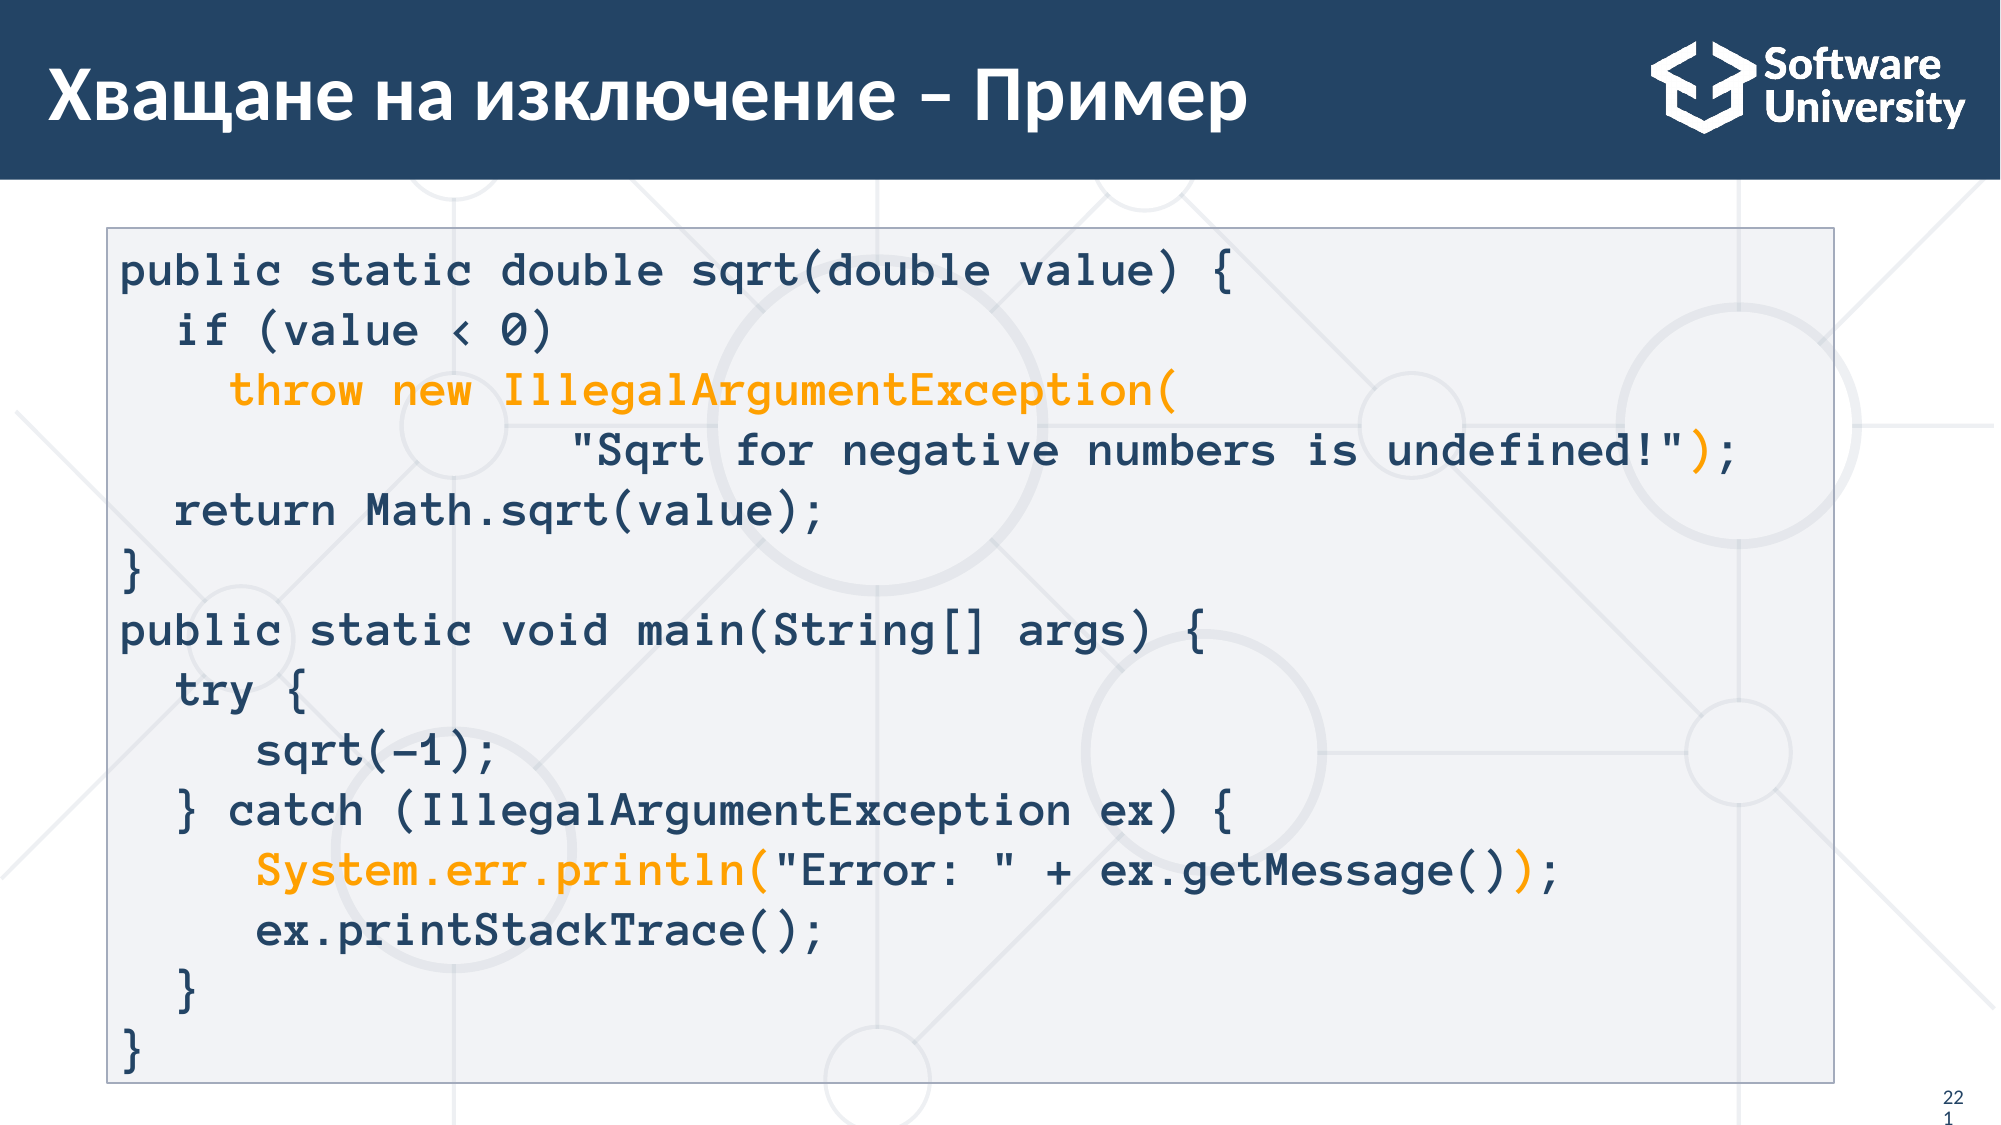

# Хващане на изключение – Пример
public static double sqrt(double value) {
  if (value < 0)
    throw new IllegalArgumentException(
			"Sqrt for negative numbers is undefined!");
  return Math.sqrt(value);
}
public static void main(String[] args) {
  try {
     sqrt(-1);
  } catch (IllegalArgumentException ex) {
     System.err.println("Error: " + ex.getMessage());
     ex.printStackTrace();
  }
}
221